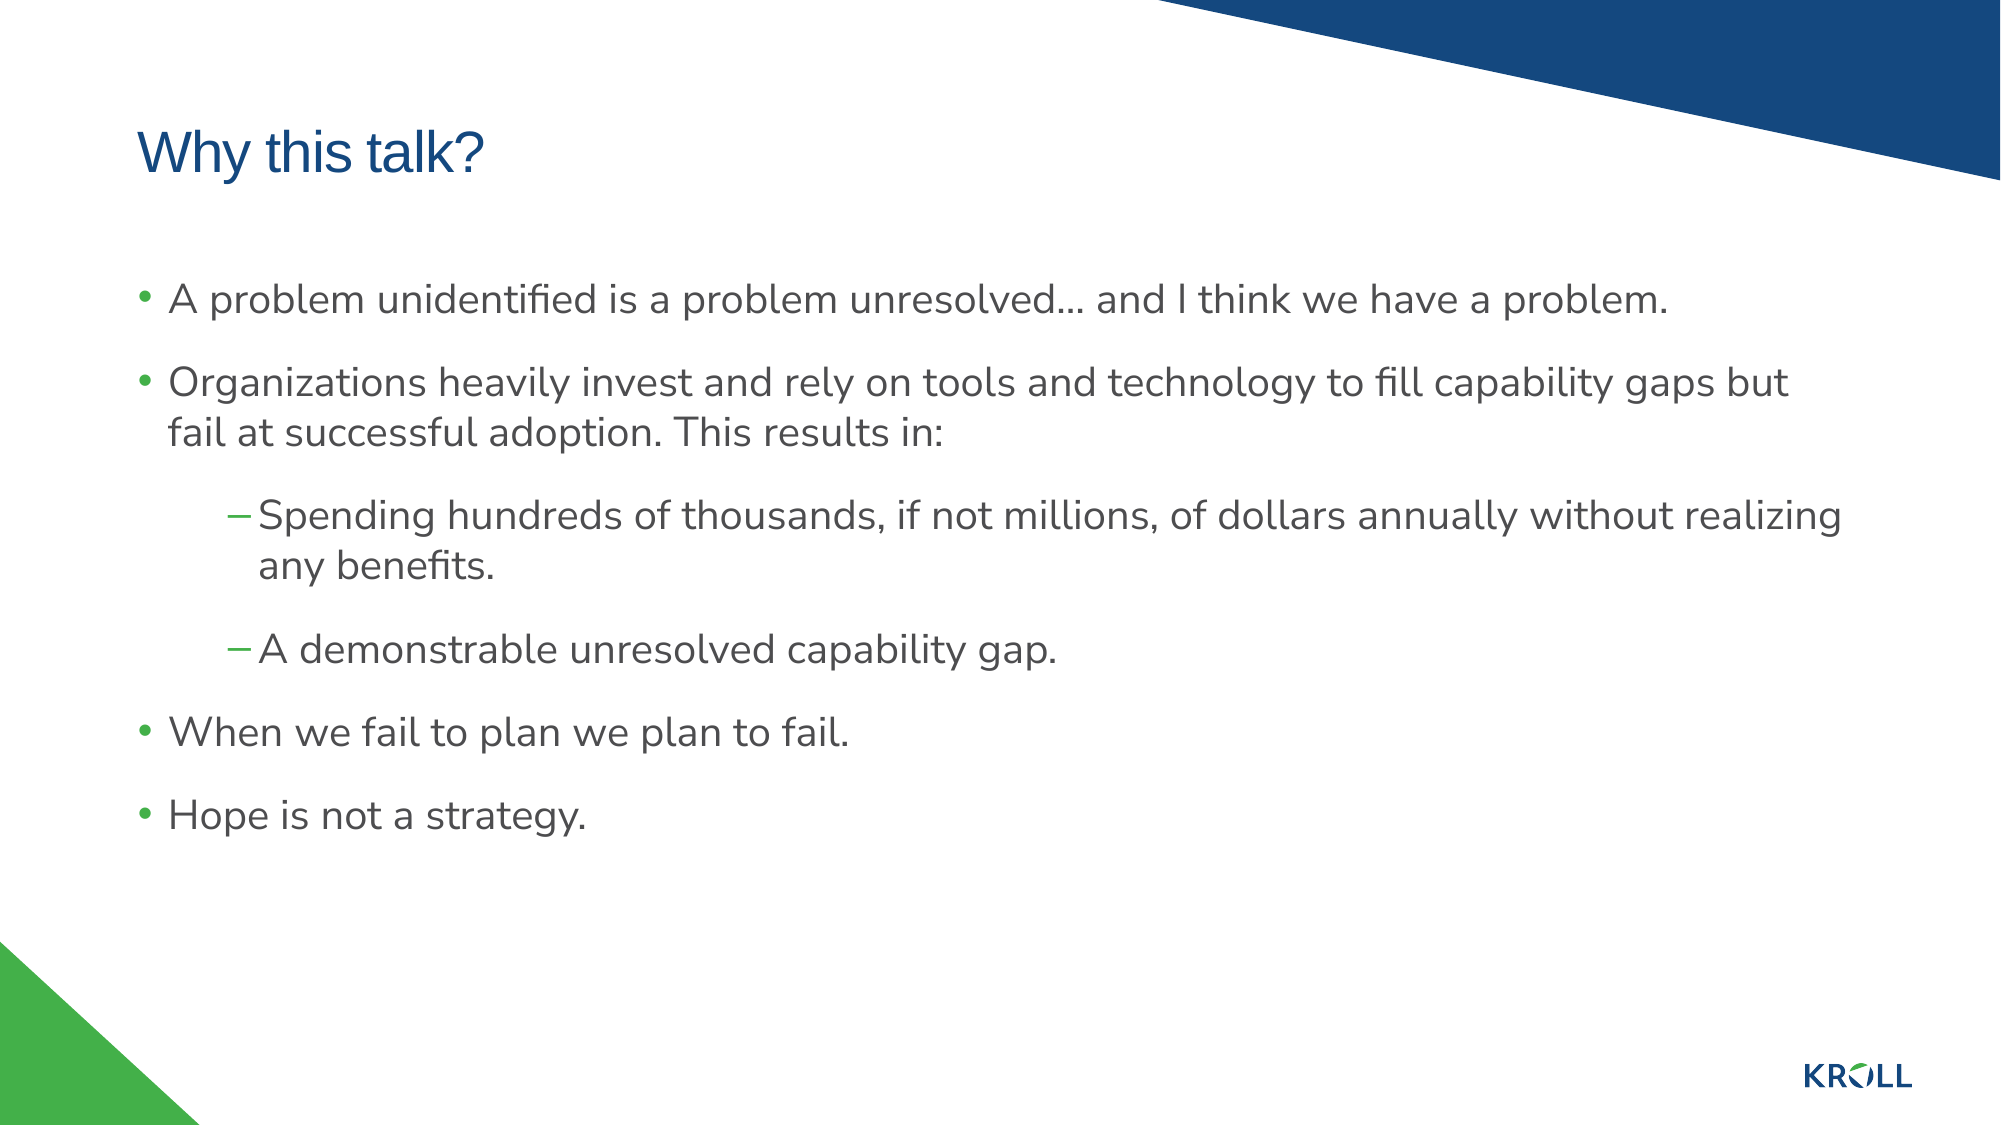

# Why this talk?

A problem unidentified is a problem unresolved… and I think we have a problem.
Organizations heavily invest and rely on tools and technology to fill capability gaps but fail at successful adoption. This results in:
Spending hundreds of thousands, if not millions, of dollars annually without realizing any benefits.
A demonstrable unresolved capability gap.
When we fail to plan we plan to fail.
Hope is not a strategy.